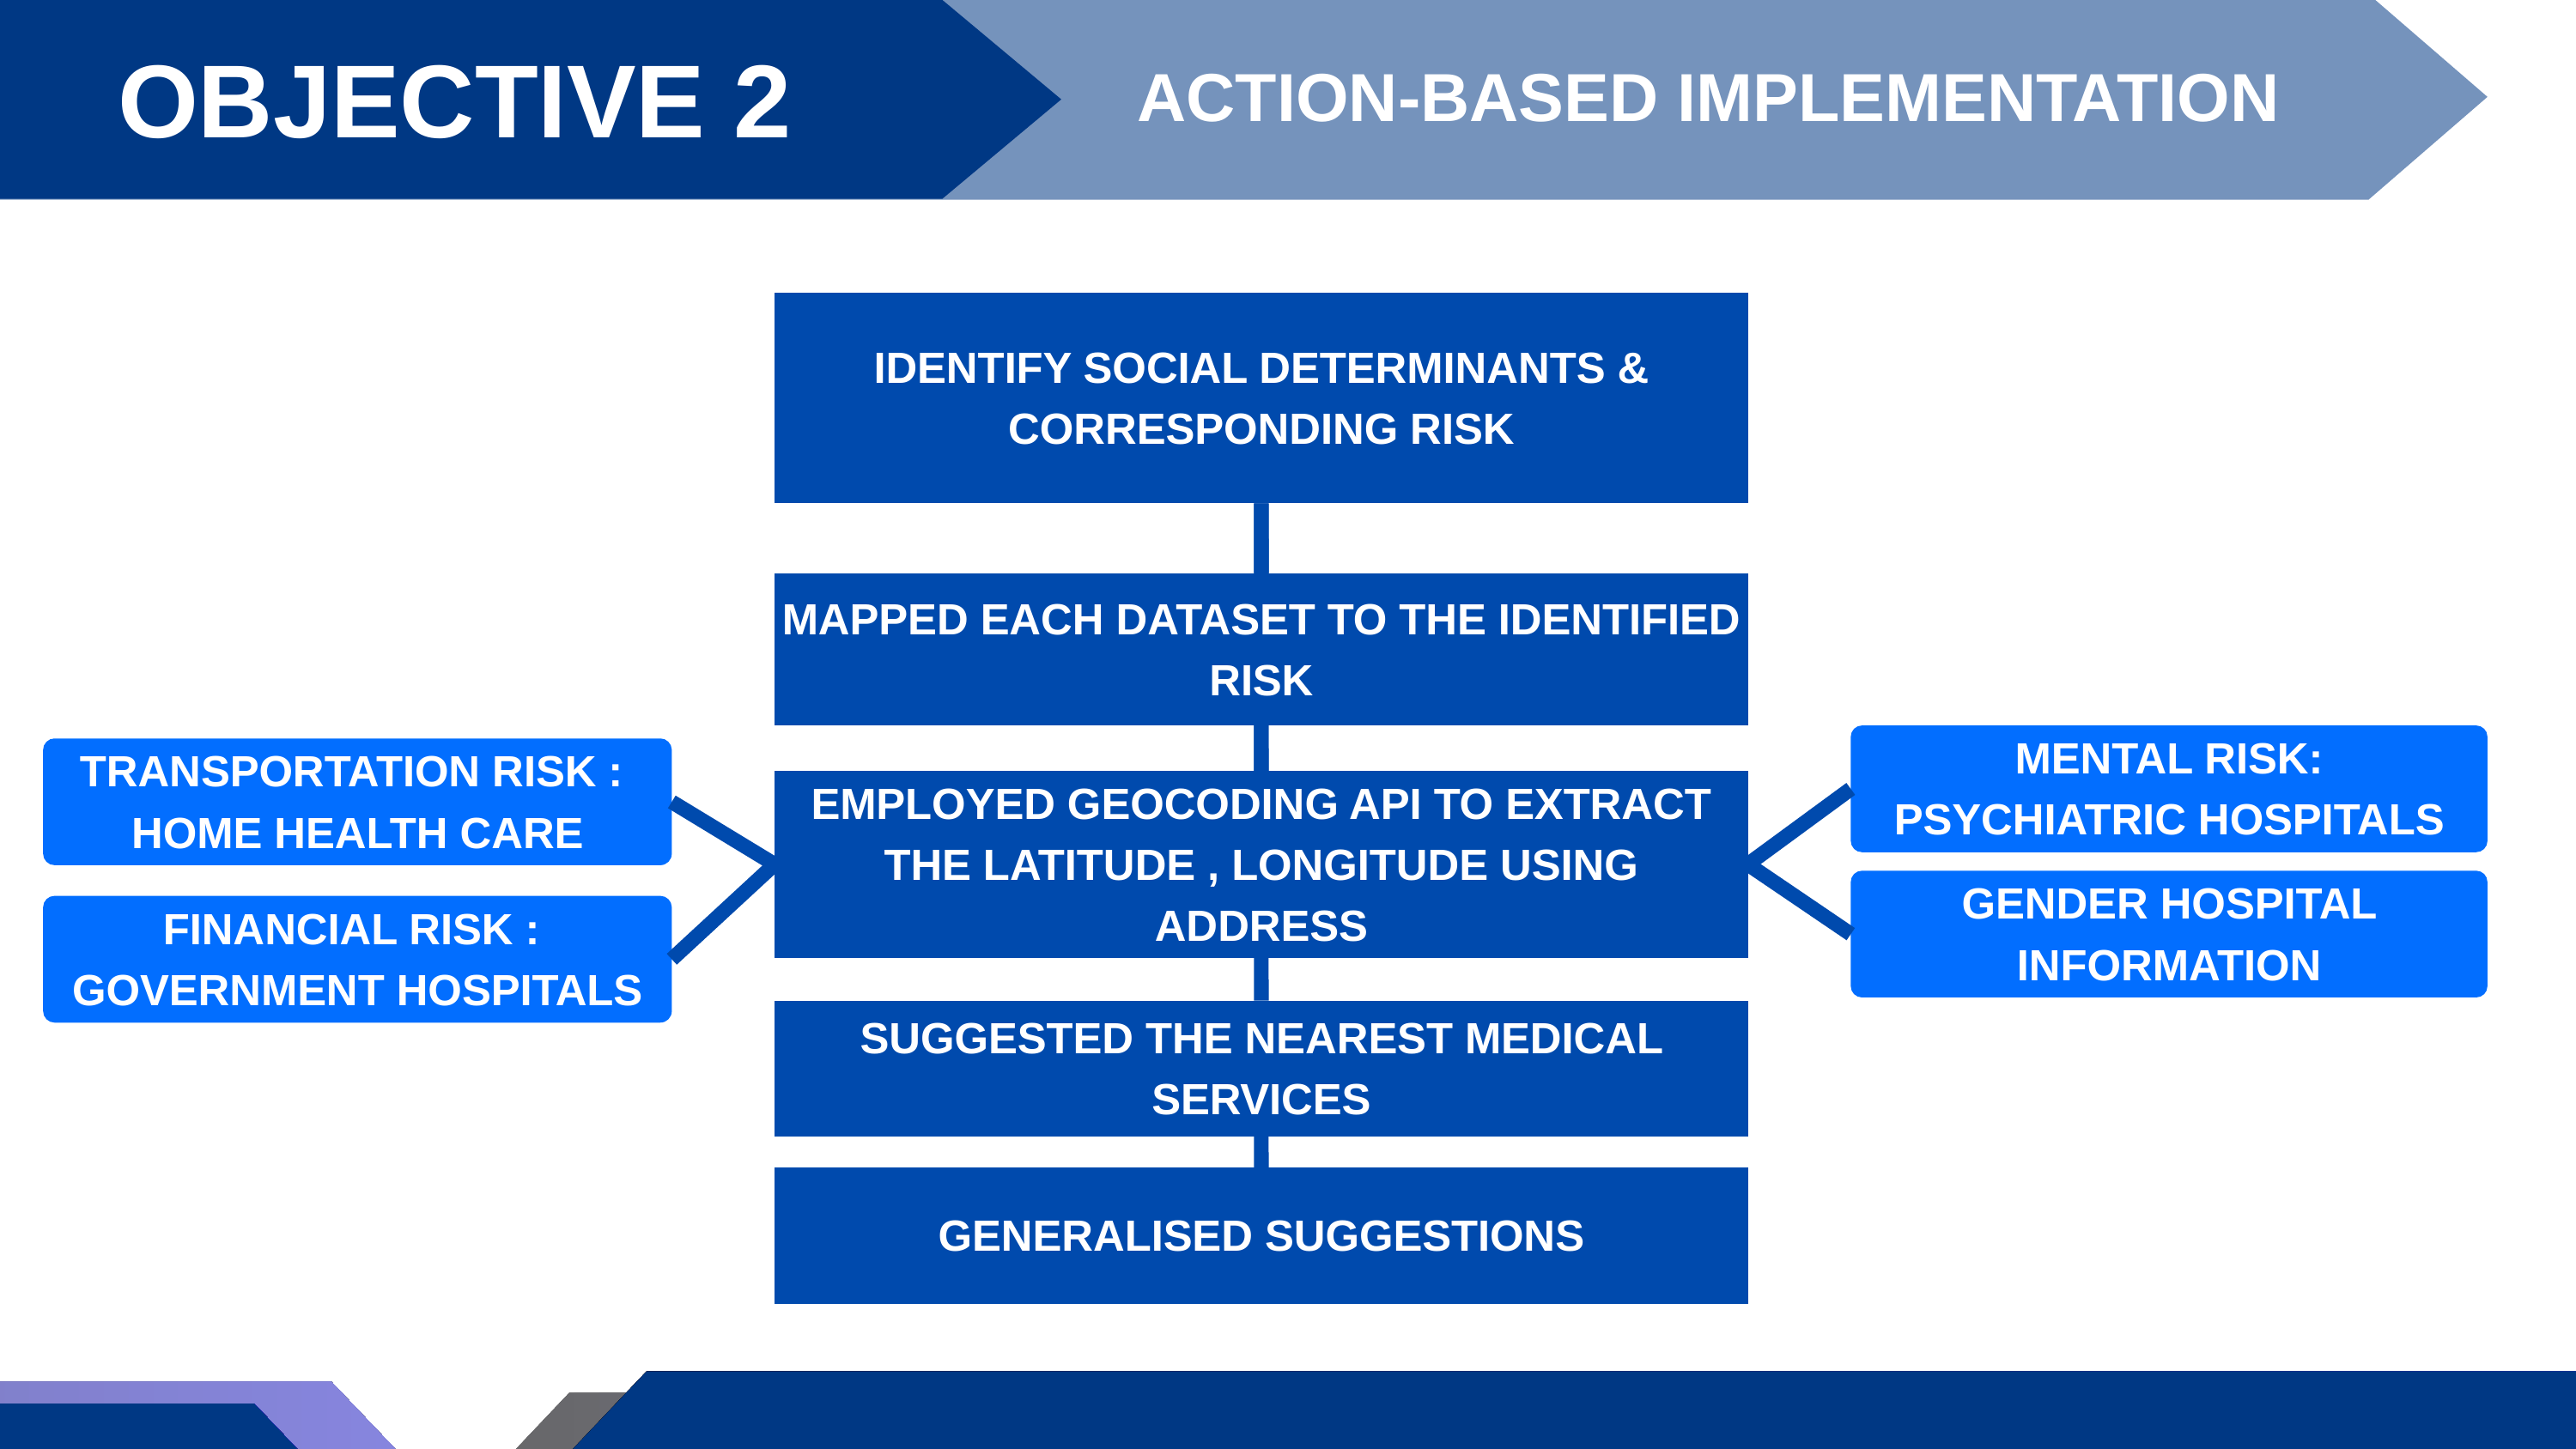

OBJECTIVE 2
ACTION-BASED IMPLEMENTATION

IDENTIFY SOCIAL DETERMINANTS & CORRESPONDING RISK

MAPPED EACH DATASET TO THE IDENTIFIED RISK

MENTAL RISK:
PSYCHIATRIC HOSPITALS

TRANSPORTATION RISK :
HOME HEALTH CARE

EMPLOYED GEOCODING API TO EXTRACT THE LATITUDE , LONGITUDE USING ADDRESS

GENDER HOSPITAL INFORMATION

FINANCIAL RISK :
GOVERNMENT HOSPITALS

SUGGESTED THE NEAREST MEDICAL SERVICES

GENERALISED SUGGESTIONS